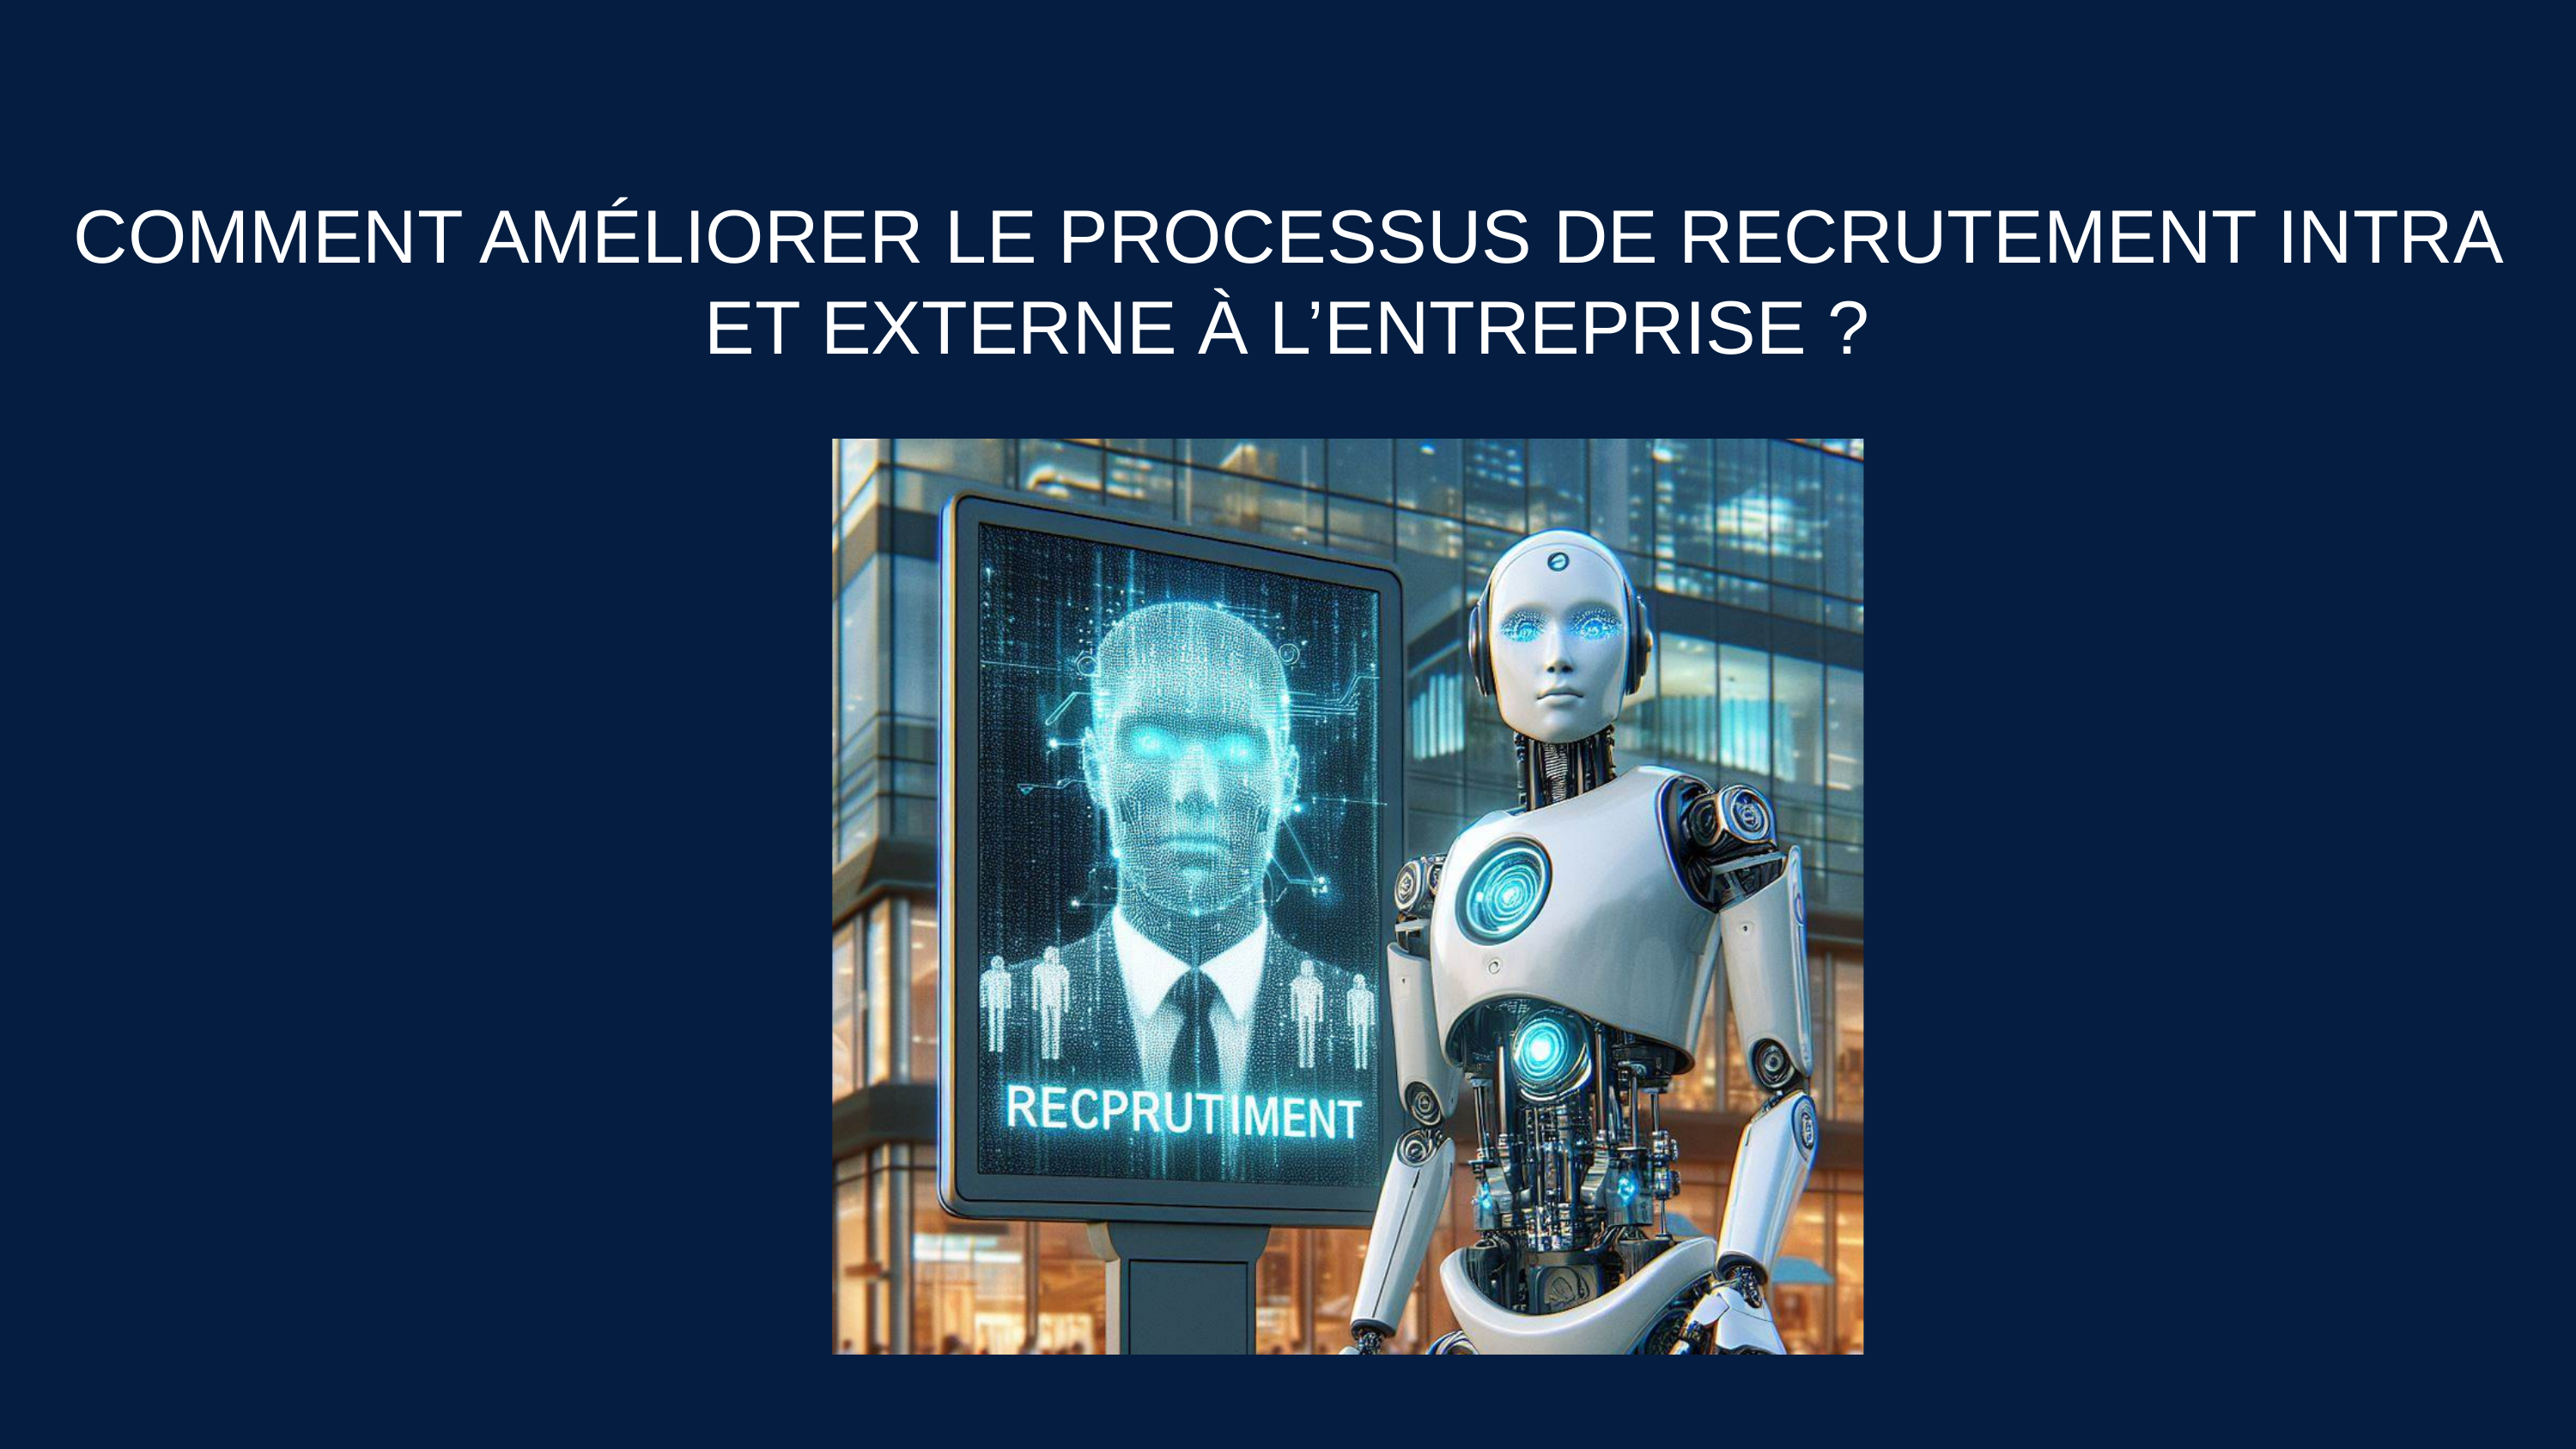

COMMENT AMÉLIORER LE PROCESSUS DE RECRUTEMENT INTRA ET EXTERNE À L’ENTREPRISE ?